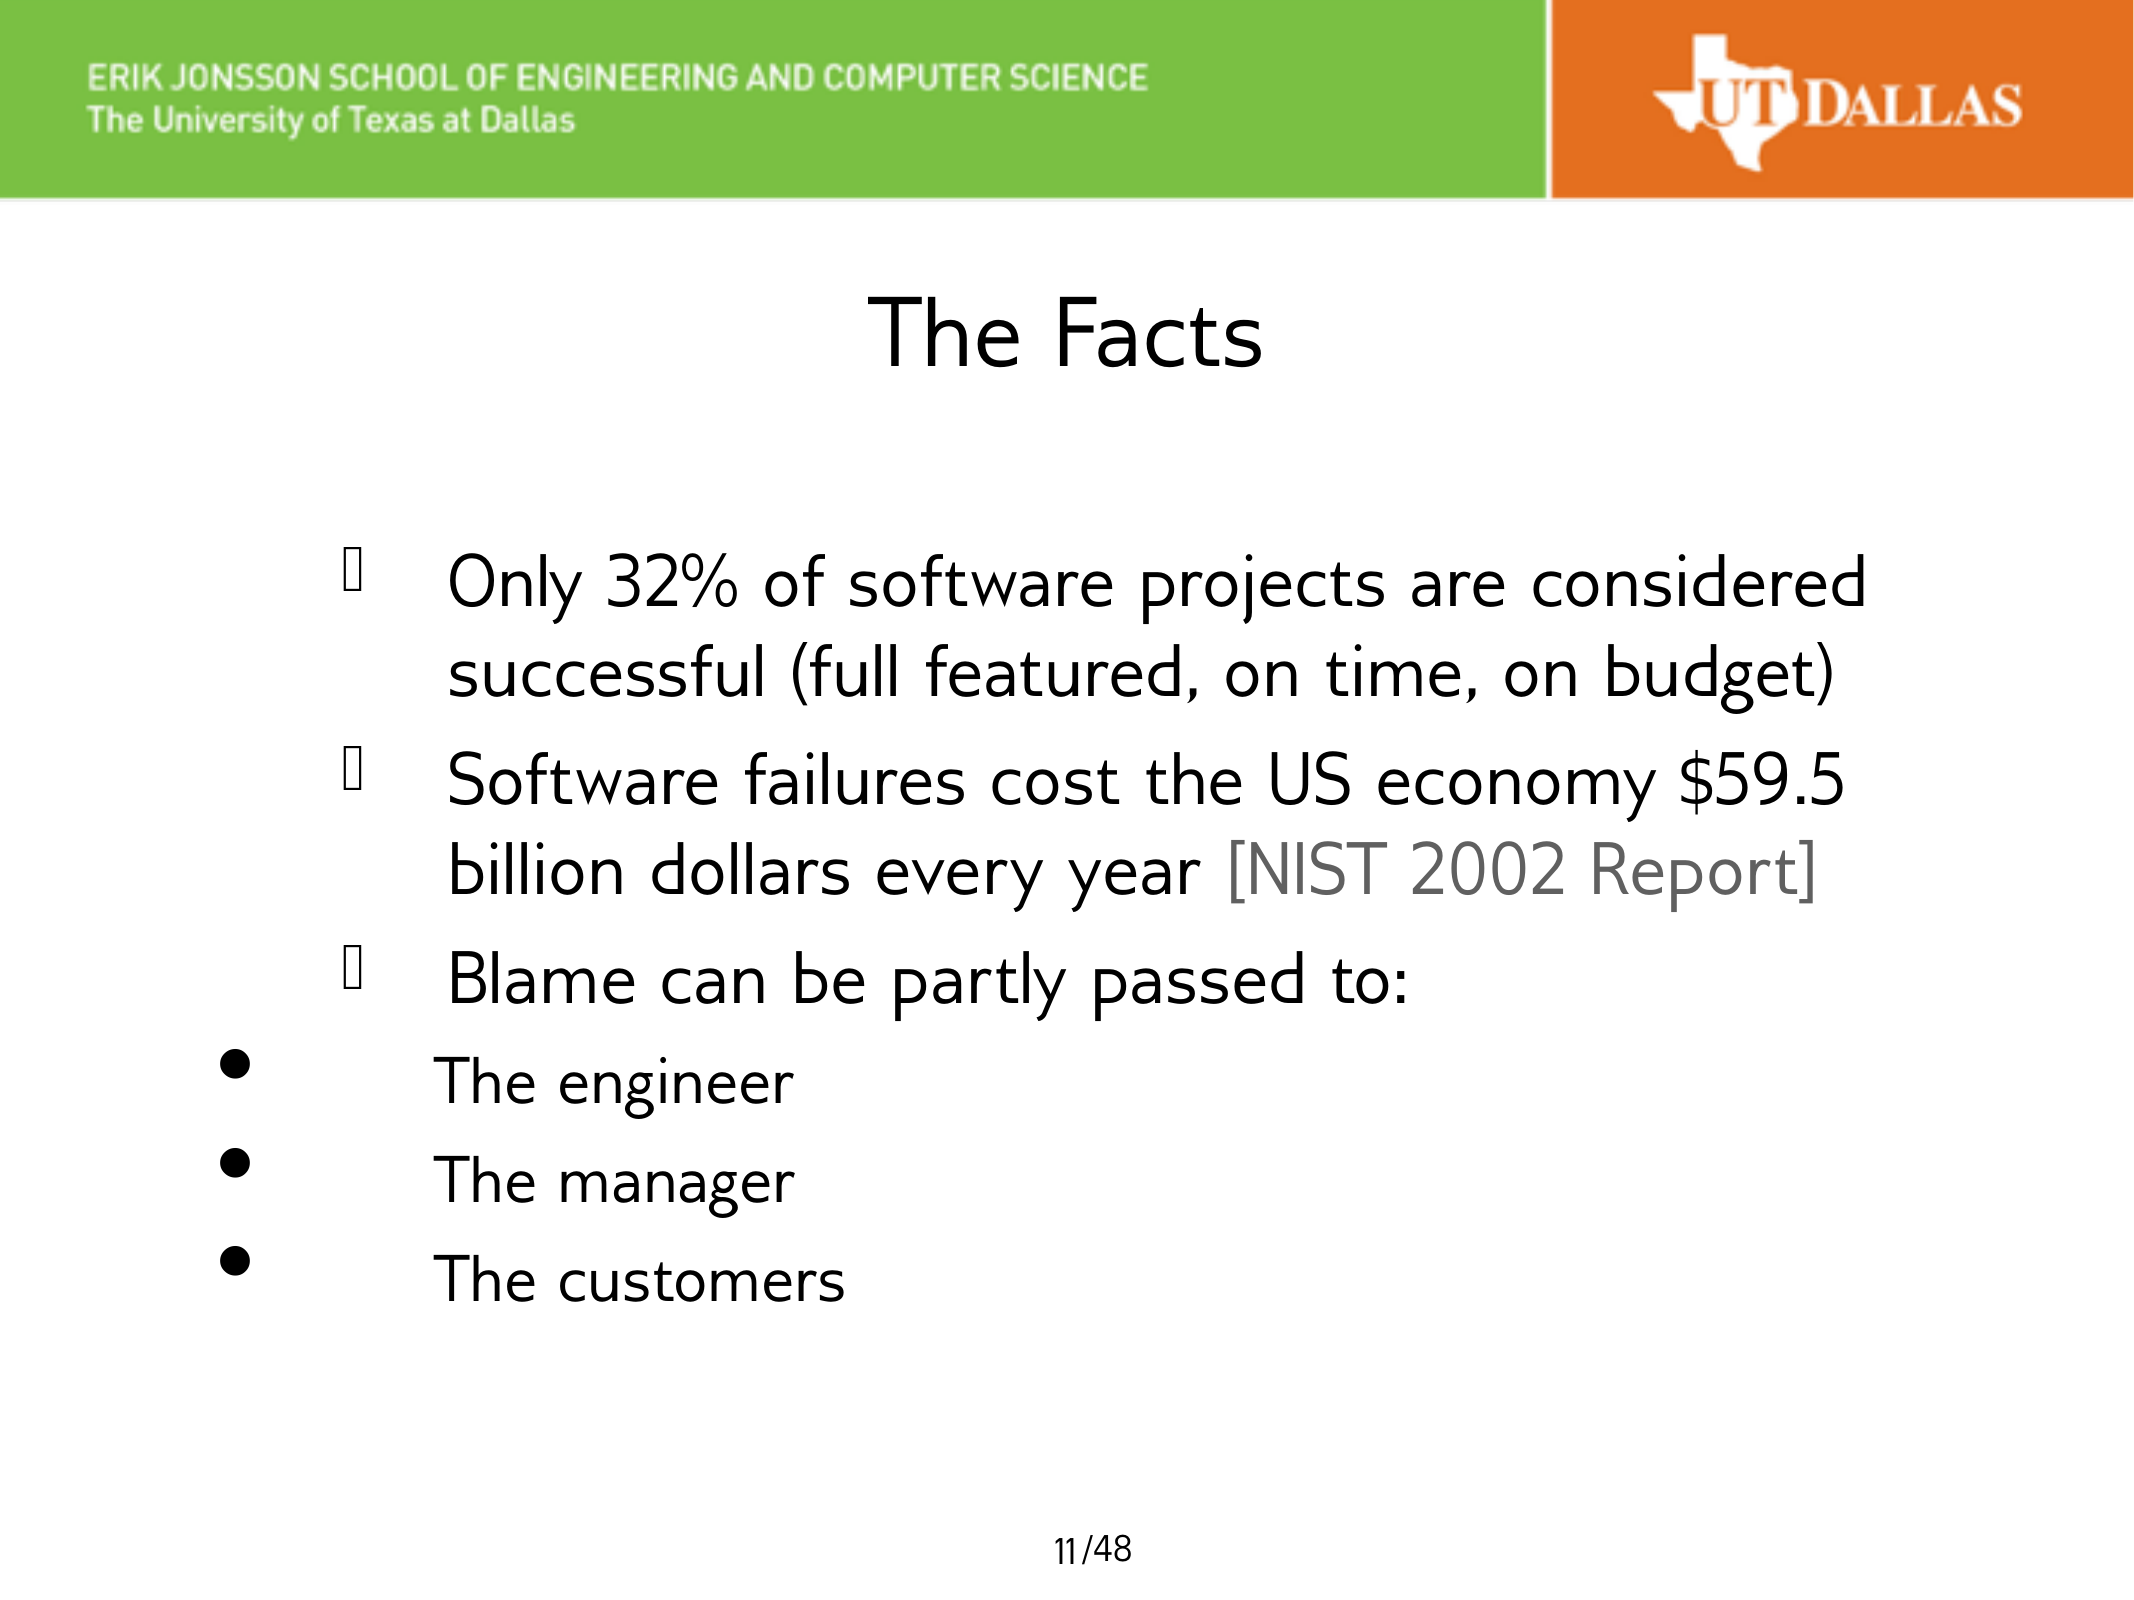

# The Facts
Only 32% of software projects are considered successful (full featured, on time, on budget)
Software failures cost the US economy $59.5 billion dollars every year [NIST 2002 Report]
Blame can be partly passed to:
The engineer
The manager
The customers
11